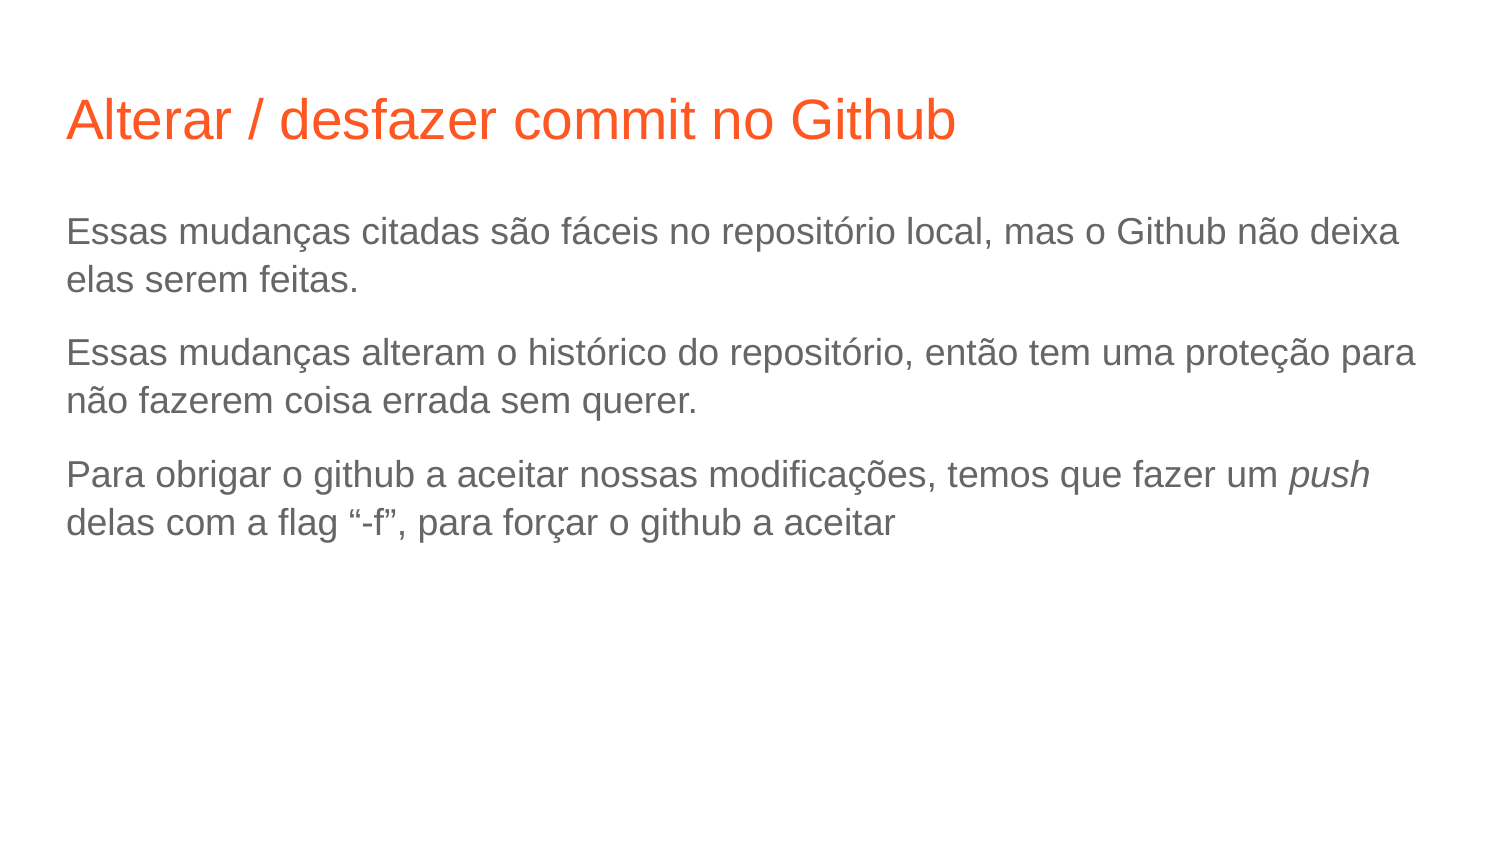

# Alterar / desfazer commit no Github
Essas mudanças citadas são fáceis no repositório local, mas o Github não deixa elas serem feitas.
Essas mudanças alteram o histórico do repositório, então tem uma proteção para não fazerem coisa errada sem querer.
Para obrigar o github a aceitar nossas modificações, temos que fazer um push delas com a flag “-f”, para forçar o github a aceitar